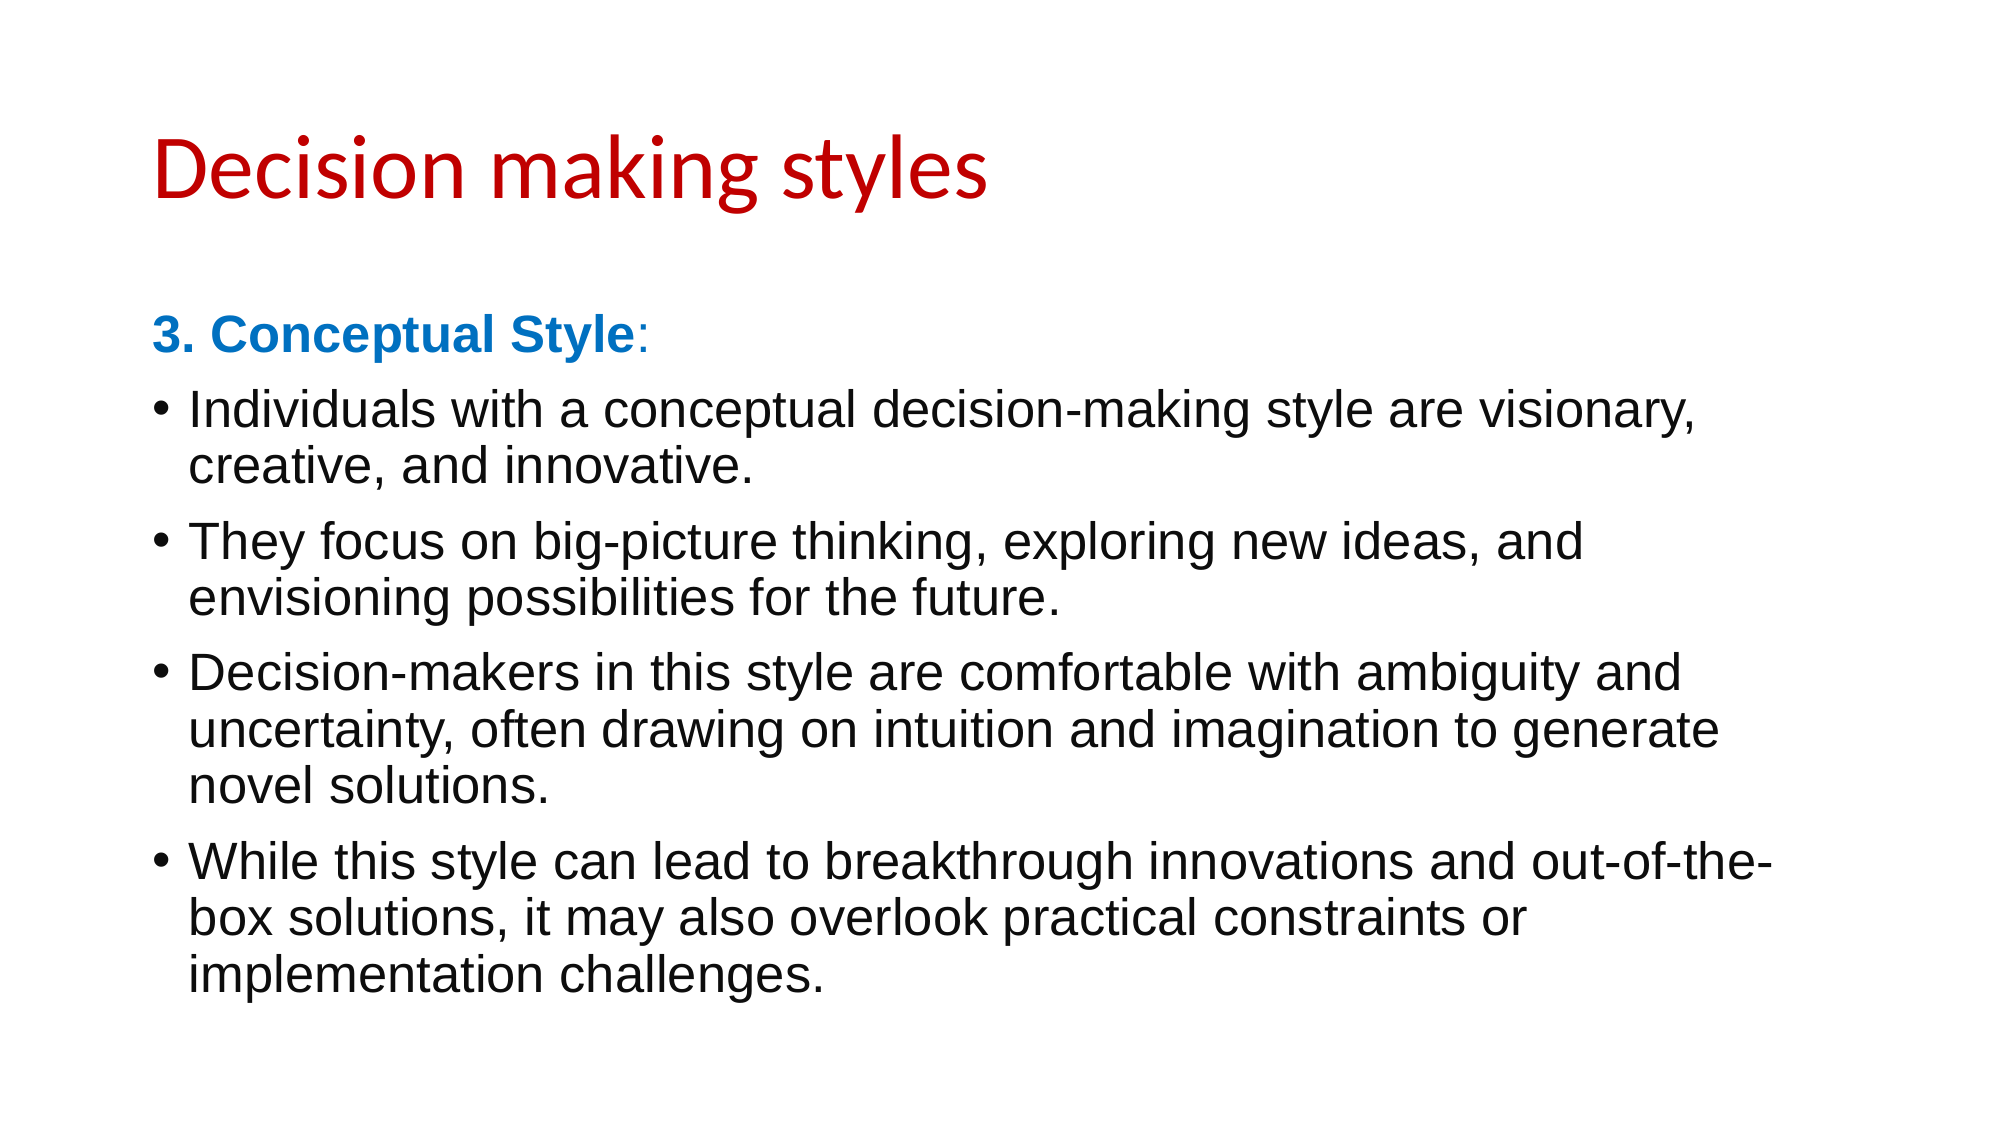

# Decision making styles
3. Conceptual Style:
Individuals with a conceptual decision-making style are visionary, creative, and innovative.
They focus on big-picture thinking, exploring new ideas, and envisioning possibilities for the future.
Decision-makers in this style are comfortable with ambiguity and uncertainty, often drawing on intuition and imagination to generate novel solutions.
While this style can lead to breakthrough innovations and out-of-the-box solutions, it may also overlook practical constraints or implementation challenges.